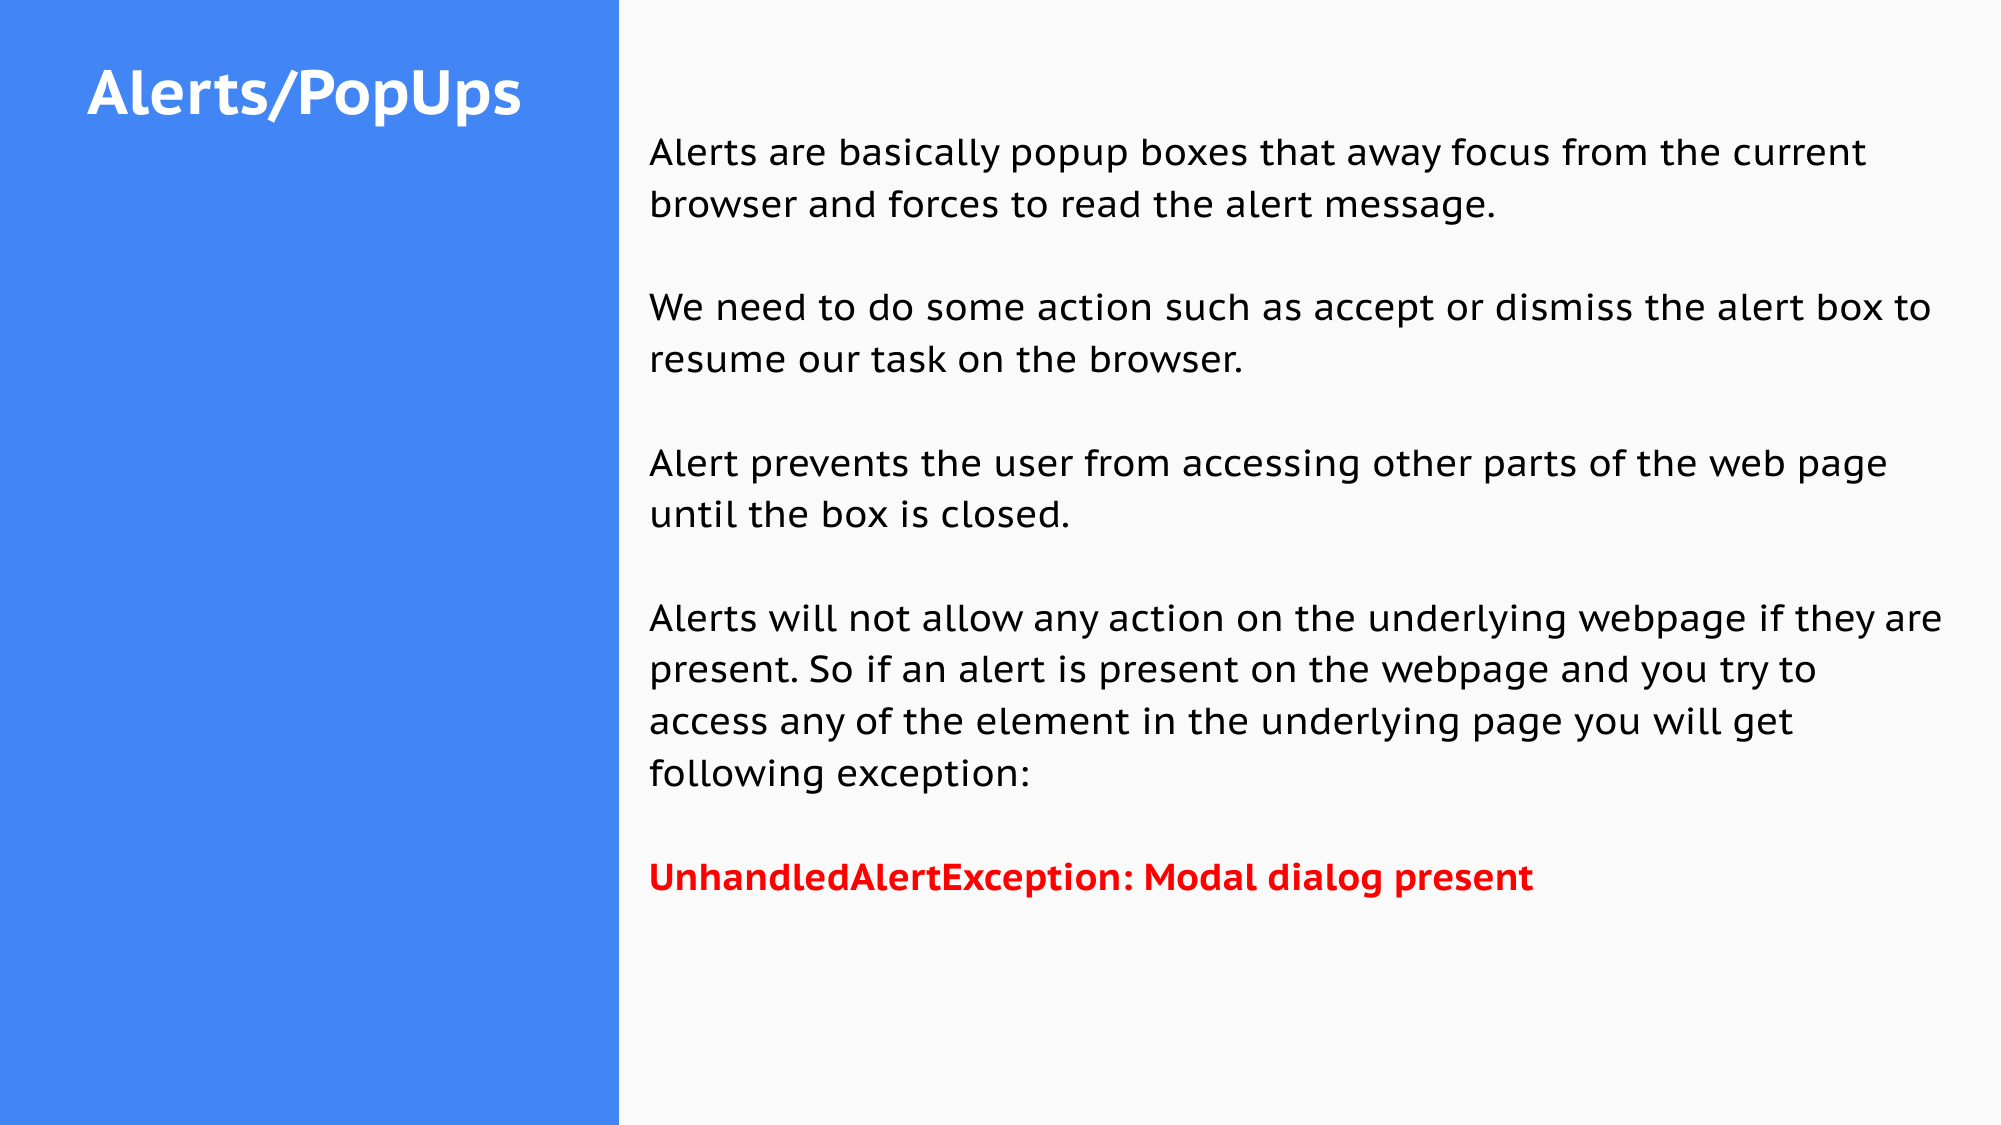

# Alerts/PopUps
Alerts are basically popup boxes that away focus from the current browser and forces to read the alert message.

We need to do some action such as accept or dismiss the alert box to resume our task on the browser.

Alert prevents the user from accessing other parts of the web page until the box is closed.

Alerts will not allow any action on the underlying webpage if they are present. So if an alert is present on the webpage and you try to access any of the element in the underlying page you will get following exception:

UnhandledAlertException: Modal dialog present